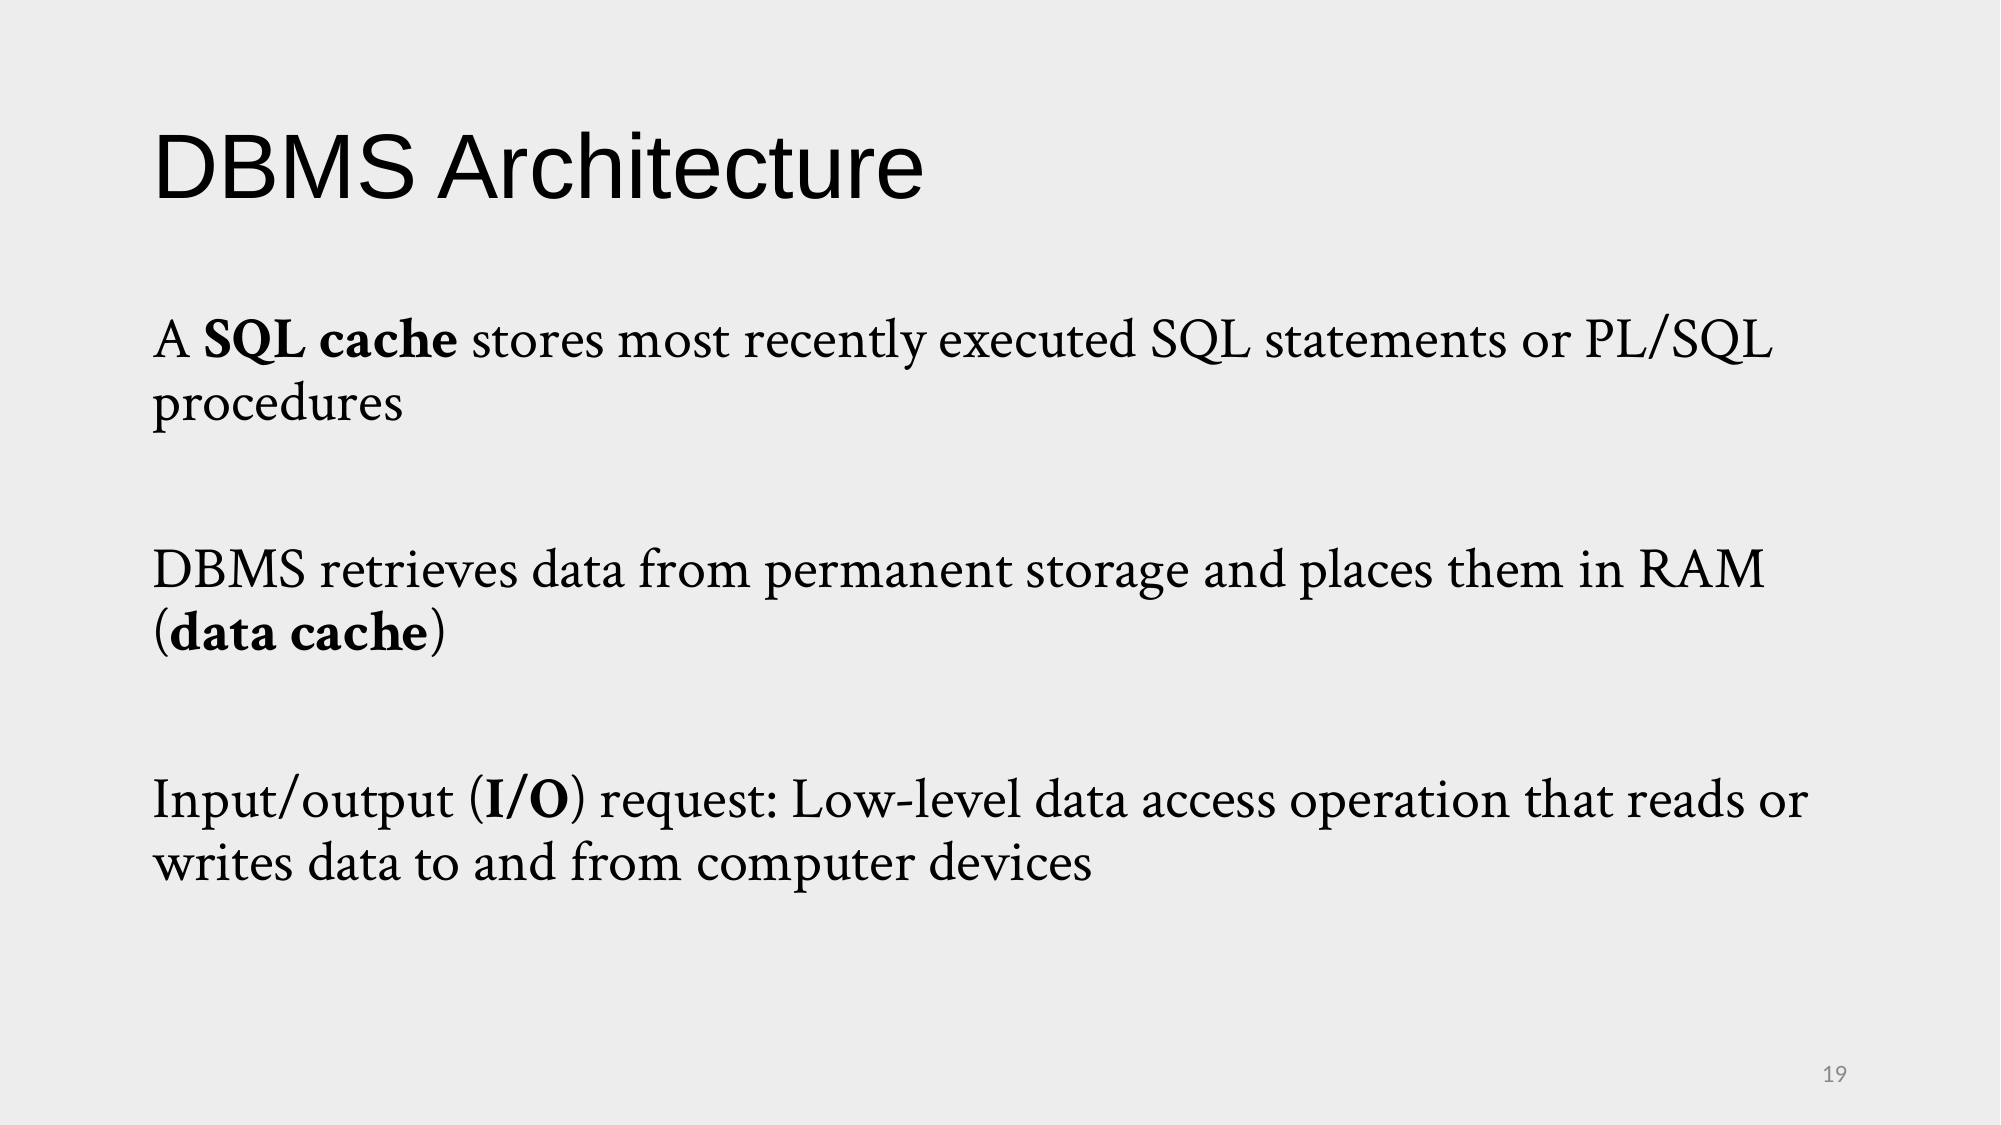

# DBMS Architecture
A SQL cache stores most recently executed SQL statements or PL/SQL procedures

DBMS retrieves data from permanent storage and places them in RAM (data cache)

Input/output (I/O) request: Low-level data access operation that reads or writes data to and from computer devices

19